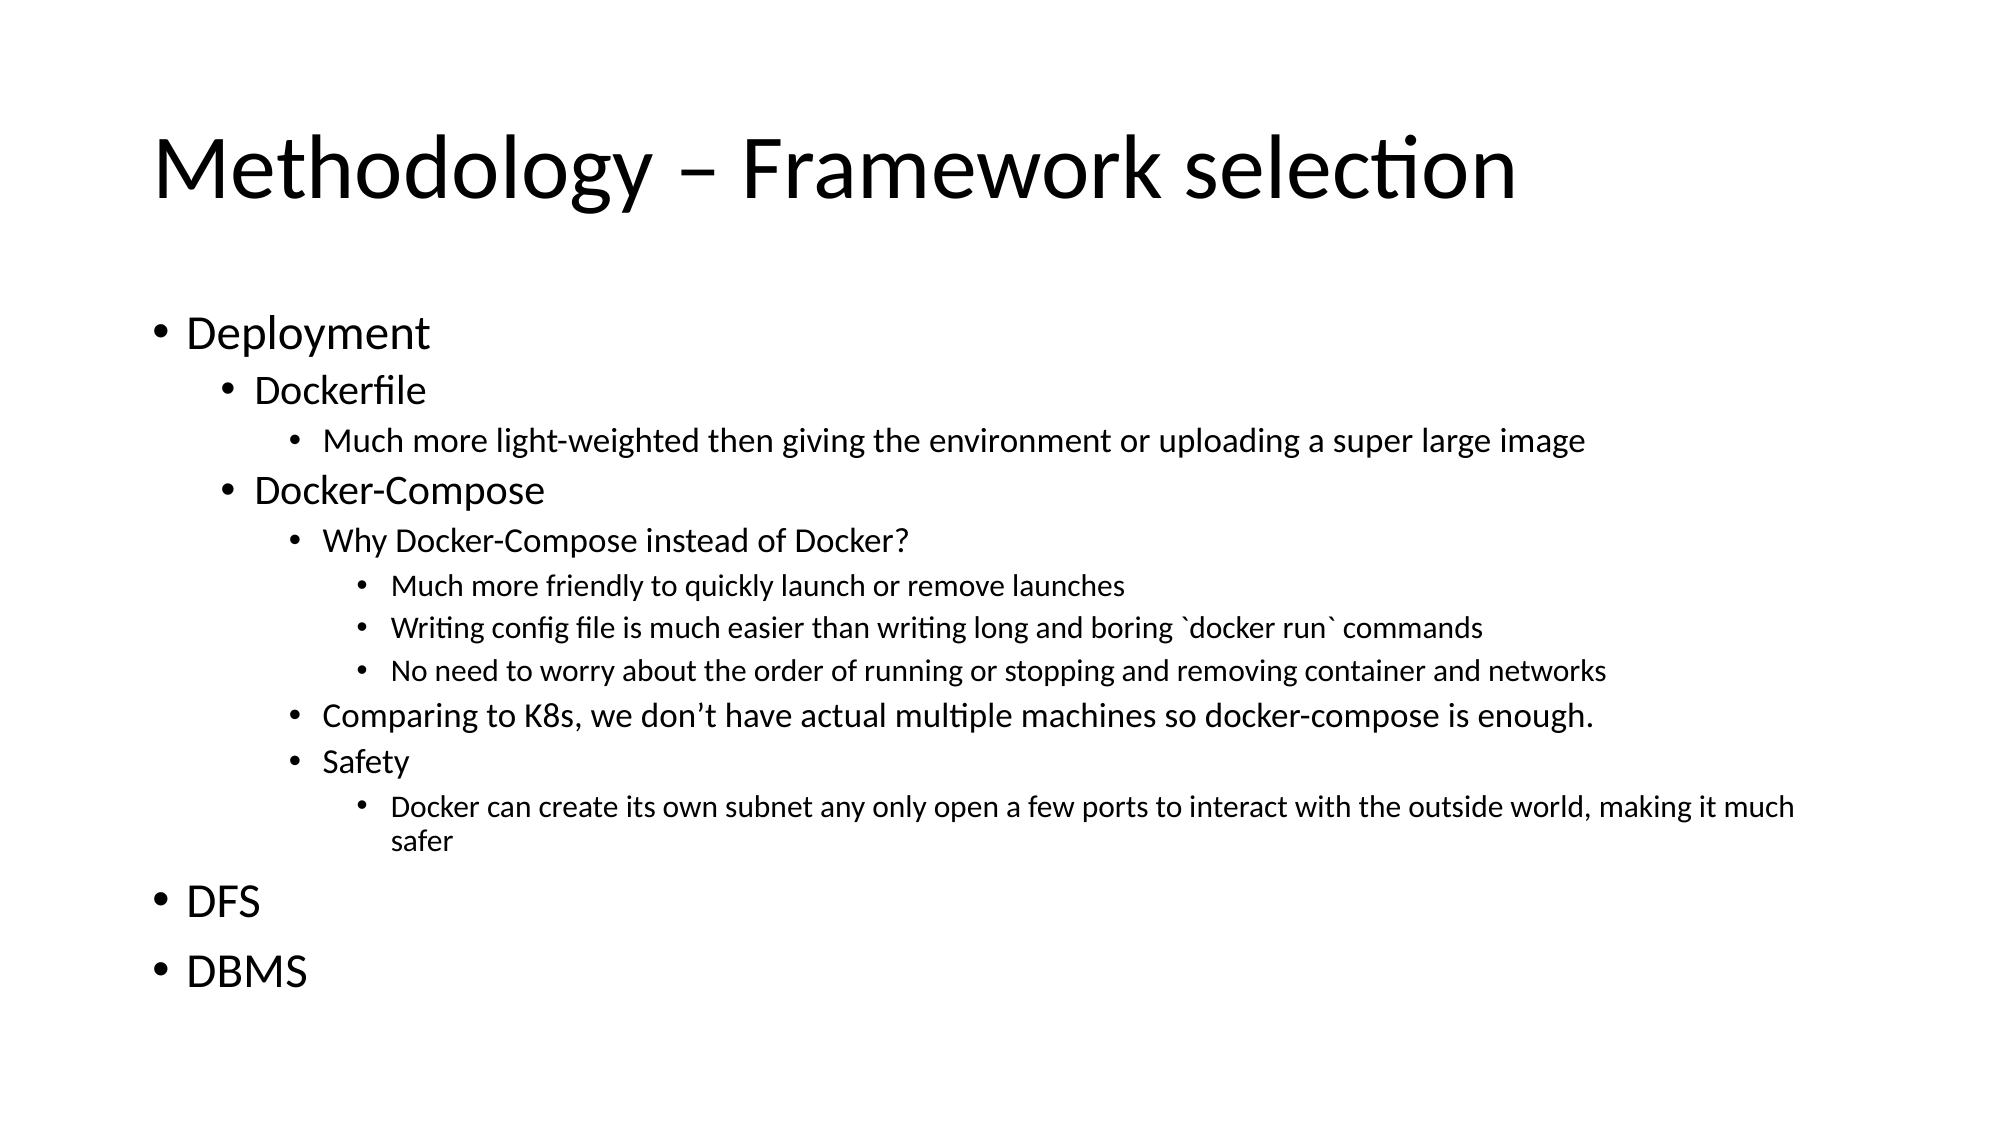

# Methodology – Framework selection
Deployment
Dockerfile
Much more light-weighted then giving the environment or uploading a super large image
Docker-Compose
Why Docker-Compose instead of Docker?
Much more friendly to quickly launch or remove launches
Writing config file is much easier than writing long and boring `docker run` commands
No need to worry about the order of running or stopping and removing container and networks
Comparing to K8s, we don’t have actual multiple machines so docker-compose is enough.
Safety
Docker can create its own subnet any only open a few ports to interact with the outside world, making it much safer
DFS
DBMS